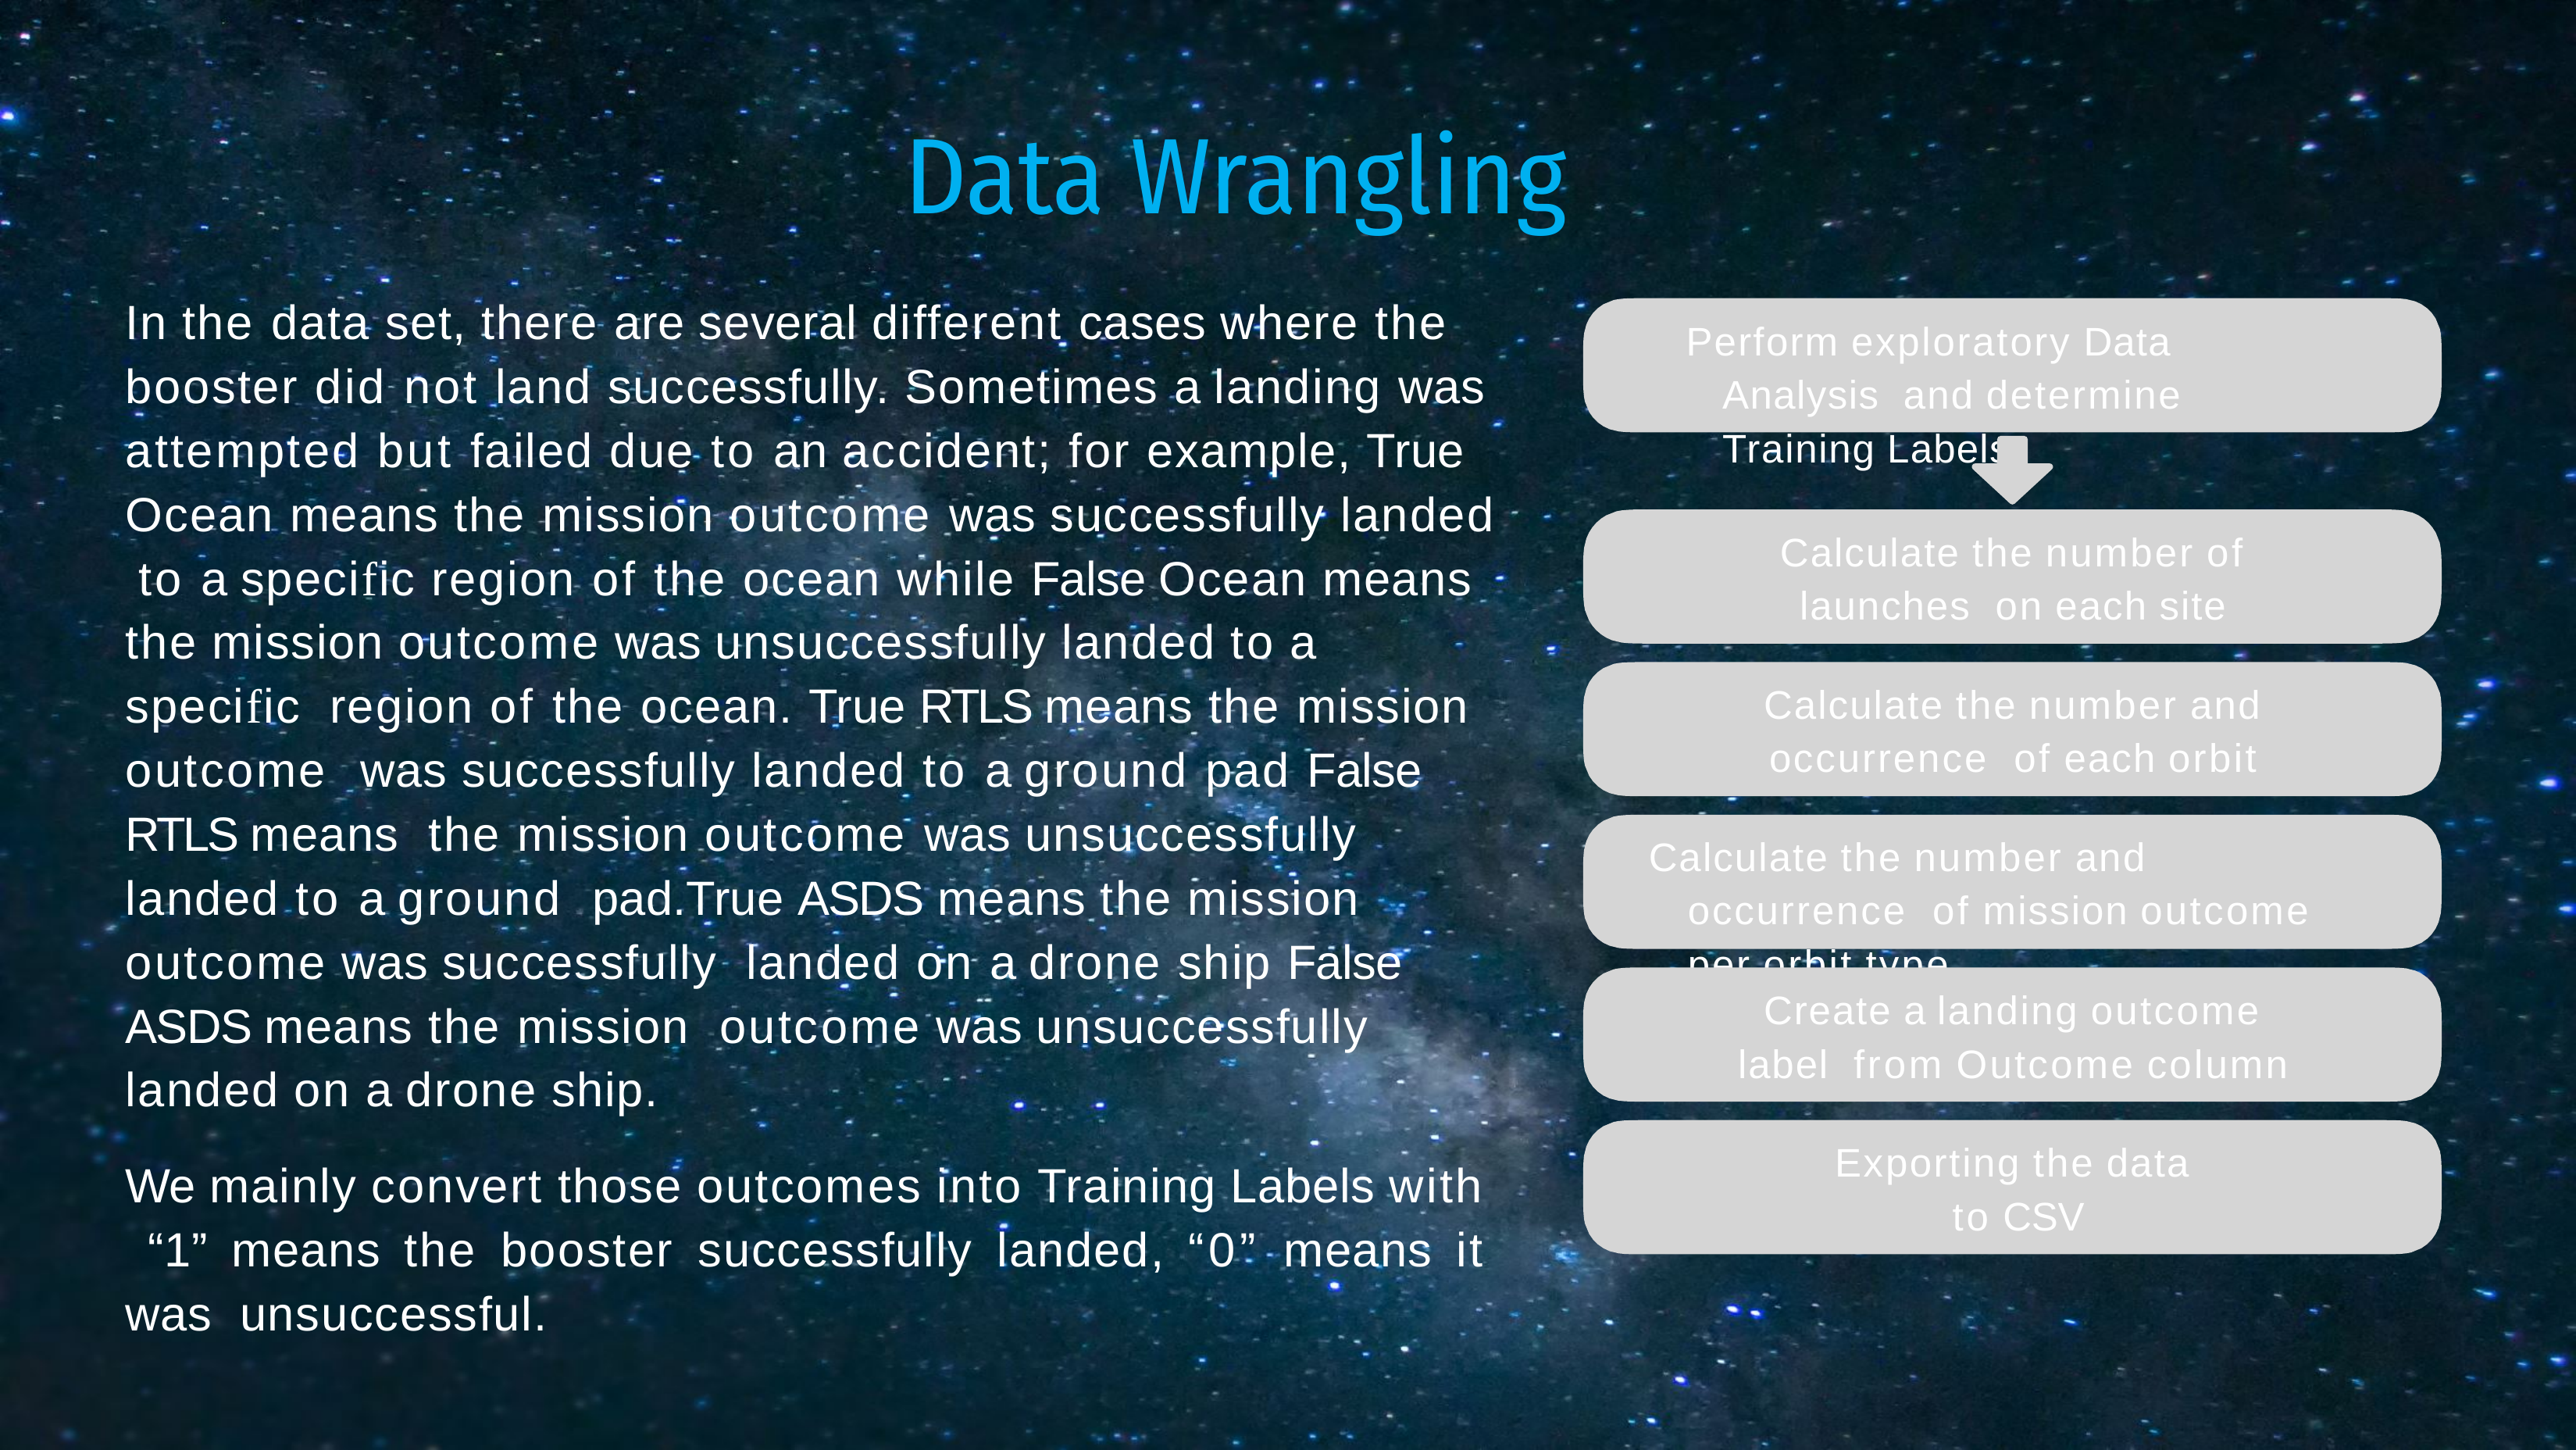

Data Wrangling
In the data set, there are several different cases where the  booster did not land successfully. Sometimes a landing was  attempted but failed due to an accident; for example, True  Ocean means the mission outcome was successfully landed  to a specific region of the ocean while False Ocean means  the mission outcome was unsuccessfully landed to a specific  region of the ocean. True RTLS means the mission outcome  was successfully landed to a ground pad False RTLS means  the mission outcome was unsuccessfully landed to a ground  pad.True ASDS means the mission outcome was successfully  landed on a drone ship False ASDS means the mission  outcome was unsuccessfully landed on a drone ship.
We mainly convert those outcomes into Training Labels with  “1” means the booster successfully landed, “0” means it was  unsuccessful.

Perform exploratory Data Analysis  and determine Training Labels

Calculate the number of launches  on each site
Calculate the number and occurrence  of each orbit
Calculate the number and occurrence  of mission outcome per orbit type

Create a landing outcome label  from Outcome column
Exporting the data  to CSV